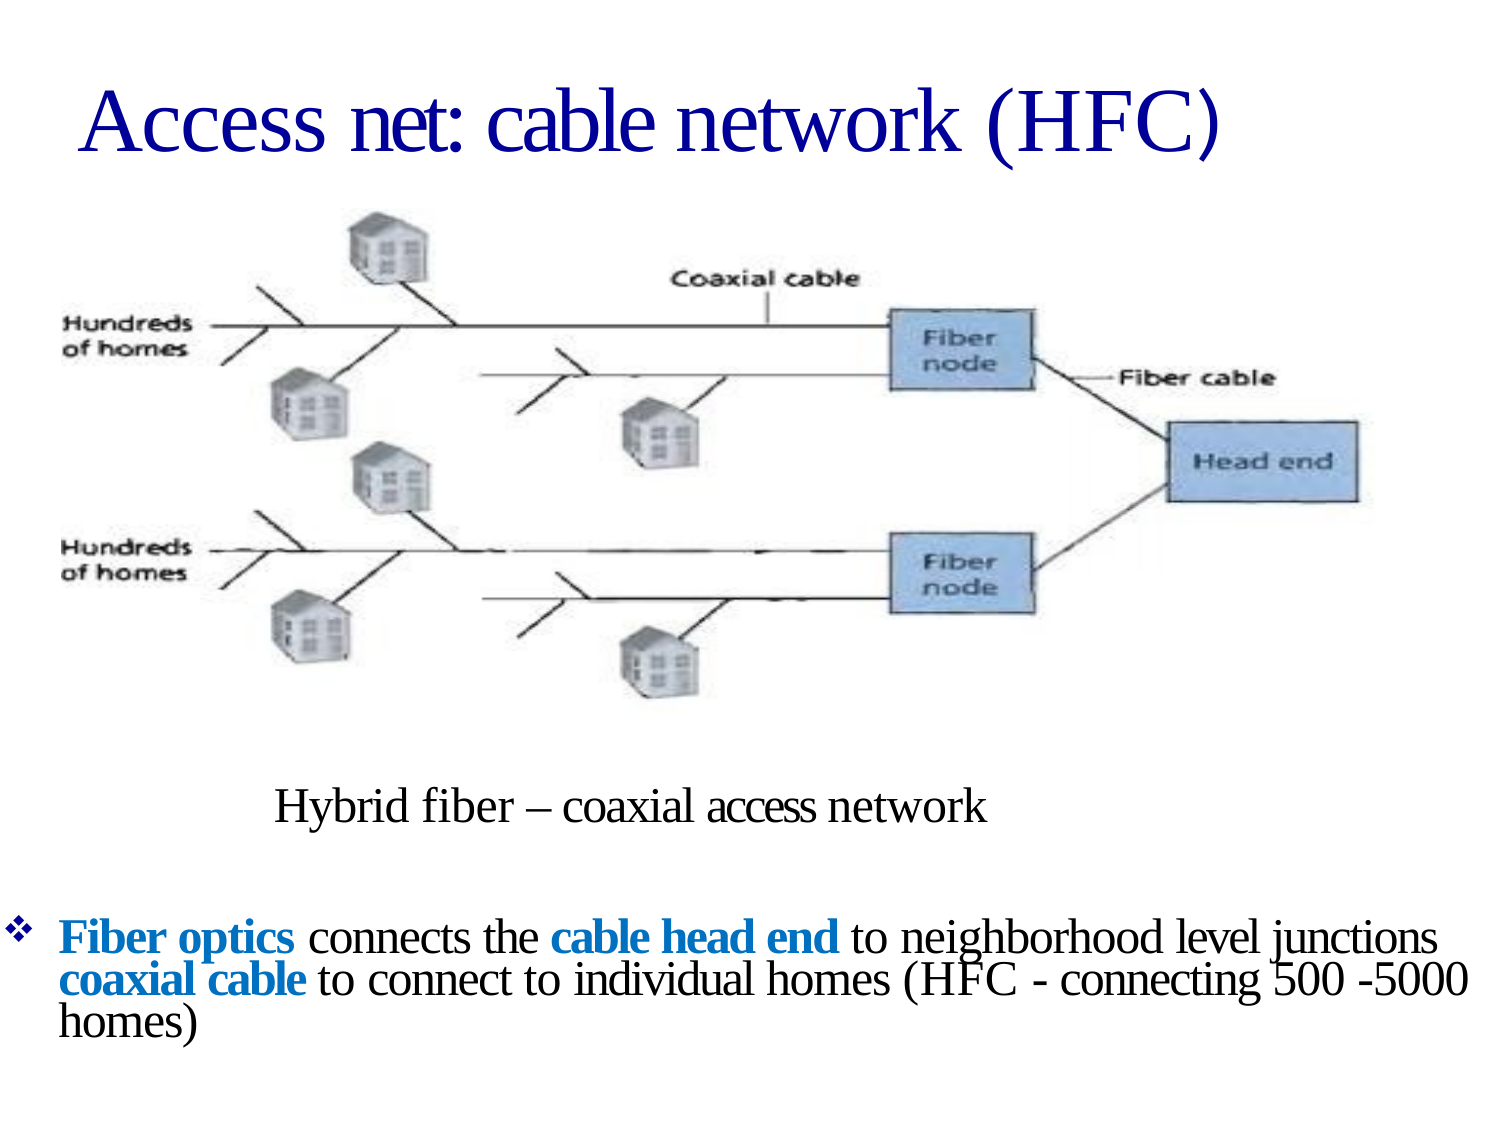

Access net: cable network (HFC)

Hybrid fiber – coaxial access network

Fiber optics connects the cable head end to neighborhood level junctions coaxial cable to connect to individual homes (HFC - connecting 500 -5000 homes)